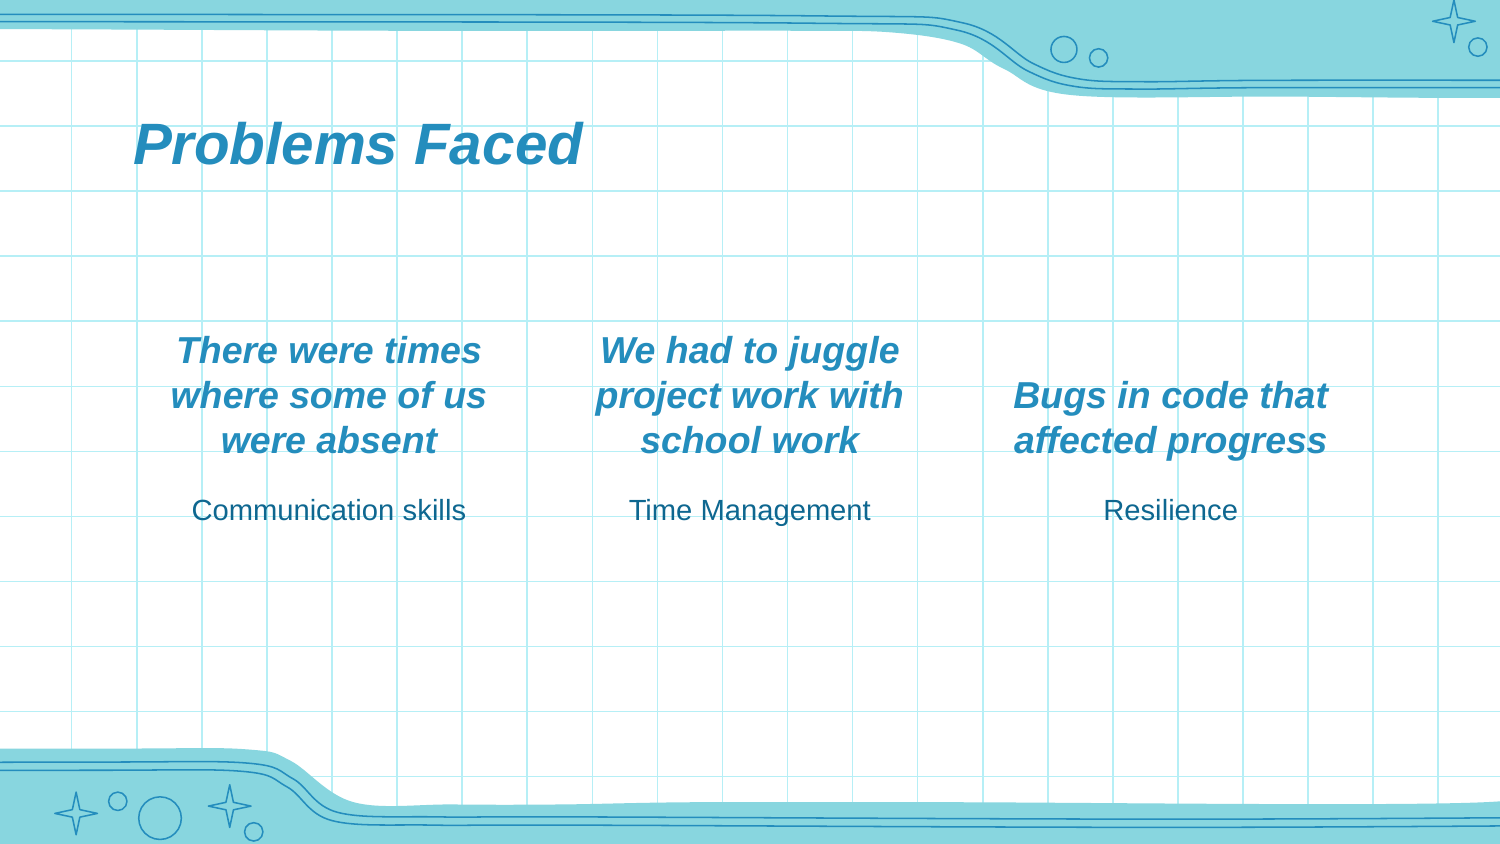

Problems Faced
# There were times where some of us were absent
We had to juggle project work with school work
Bugs in code that affected progress
Time Management
Resilience
Communication skills